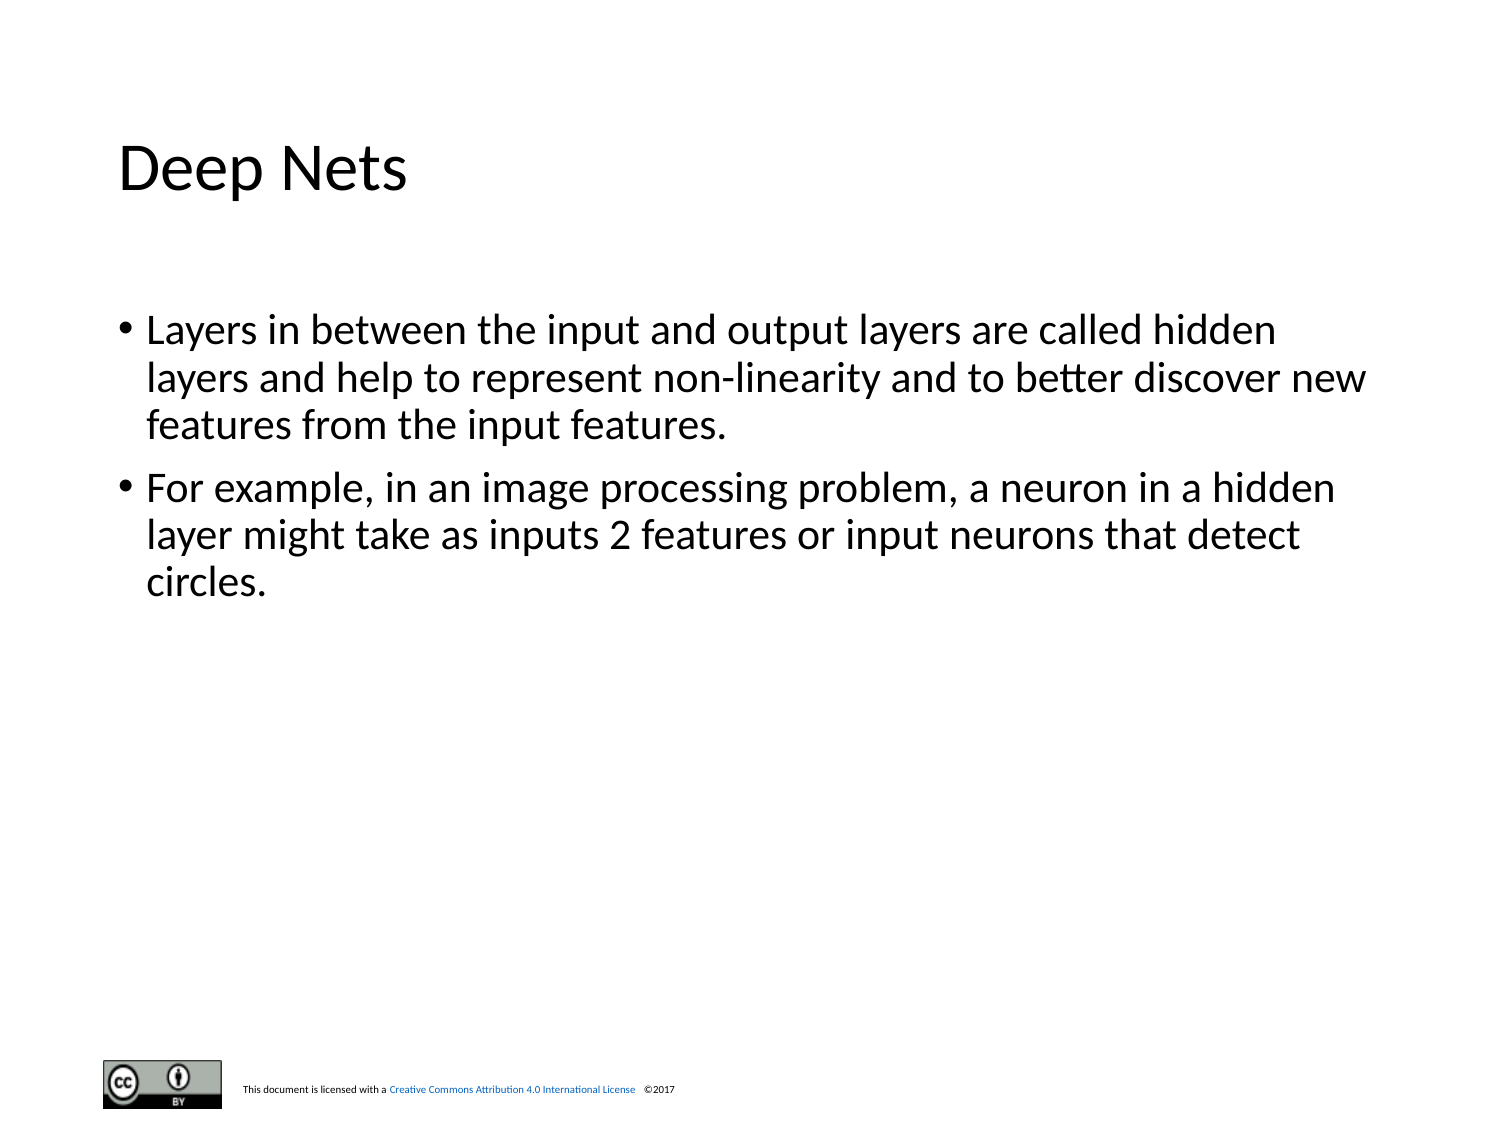

# Deep Nets
Layers in between the input and output layers are called hidden layers and help to represent non-linearity and to better discover new features from the input features.
For example, in an image processing problem, a neuron in a hidden layer might take as inputs 2 features or input neurons that detect circles.